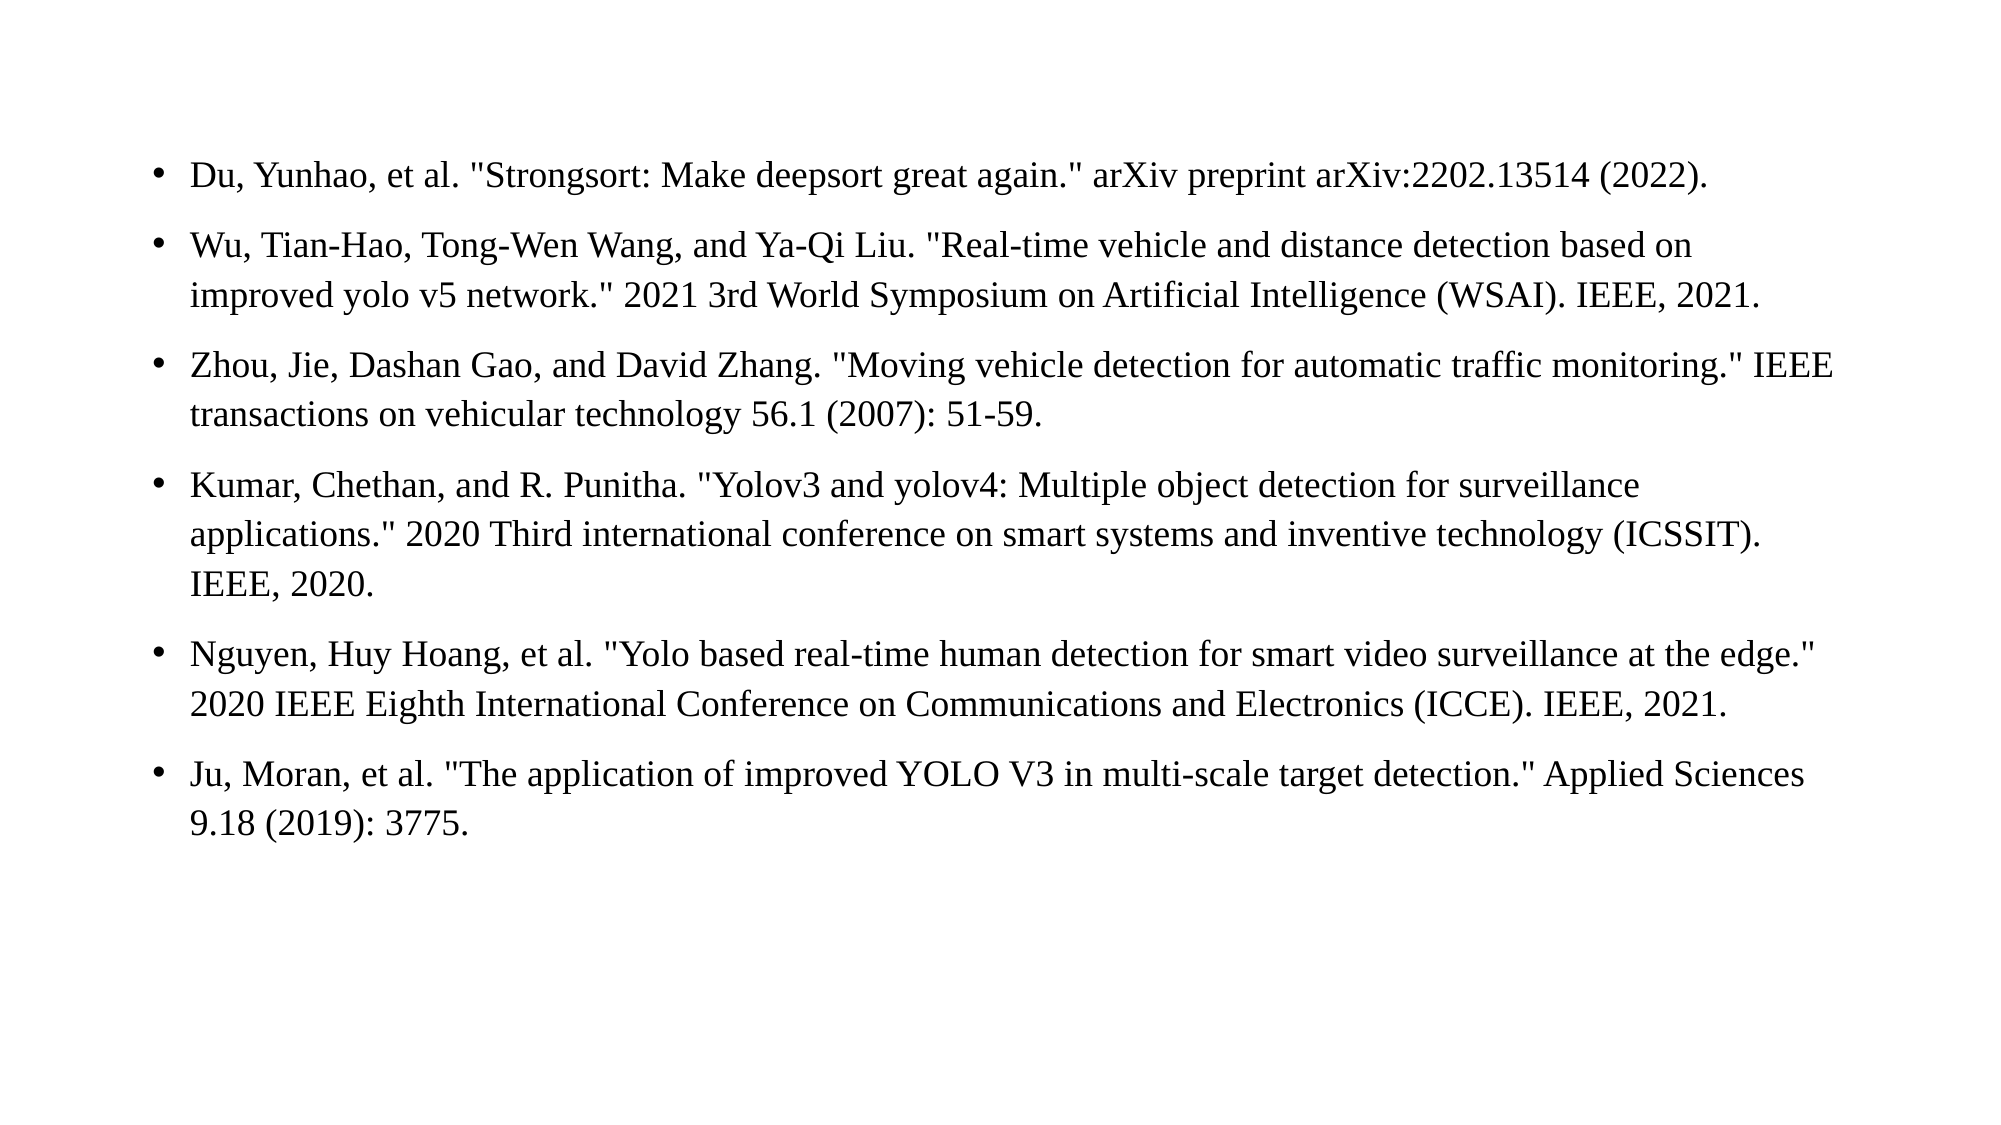

Du, Yunhao, et al. "Strongsort: Make deepsort great again." arXiv preprint arXiv:2202.13514 (2022).
Wu, Tian-Hao, Tong-Wen Wang, and Ya-Qi Liu. "Real-time vehicle and distance detection based on improved yolo v5 network." 2021 3rd World Symposium on Artificial Intelligence (WSAI). IEEE, 2021.
Zhou, Jie, Dashan Gao, and David Zhang. "Moving vehicle detection for automatic traffic monitoring." IEEE transactions on vehicular technology 56.1 (2007): 51-59.
Kumar, Chethan, and R. Punitha. "Yolov3 and yolov4: Multiple object detection for surveillance applications." 2020 Third international conference on smart systems and inventive technology (ICSSIT). IEEE, 2020.
Nguyen, Huy Hoang, et al. "Yolo based real-time human detection for smart video surveillance at the edge." 2020 IEEE Eighth International Conference on Communications and Electronics (ICCE). IEEE, 2021.
Ju, Moran, et al. "The application of improved YOLO V3 in multi-scale target detection." Applied Sciences 9.18 (2019): 3775.